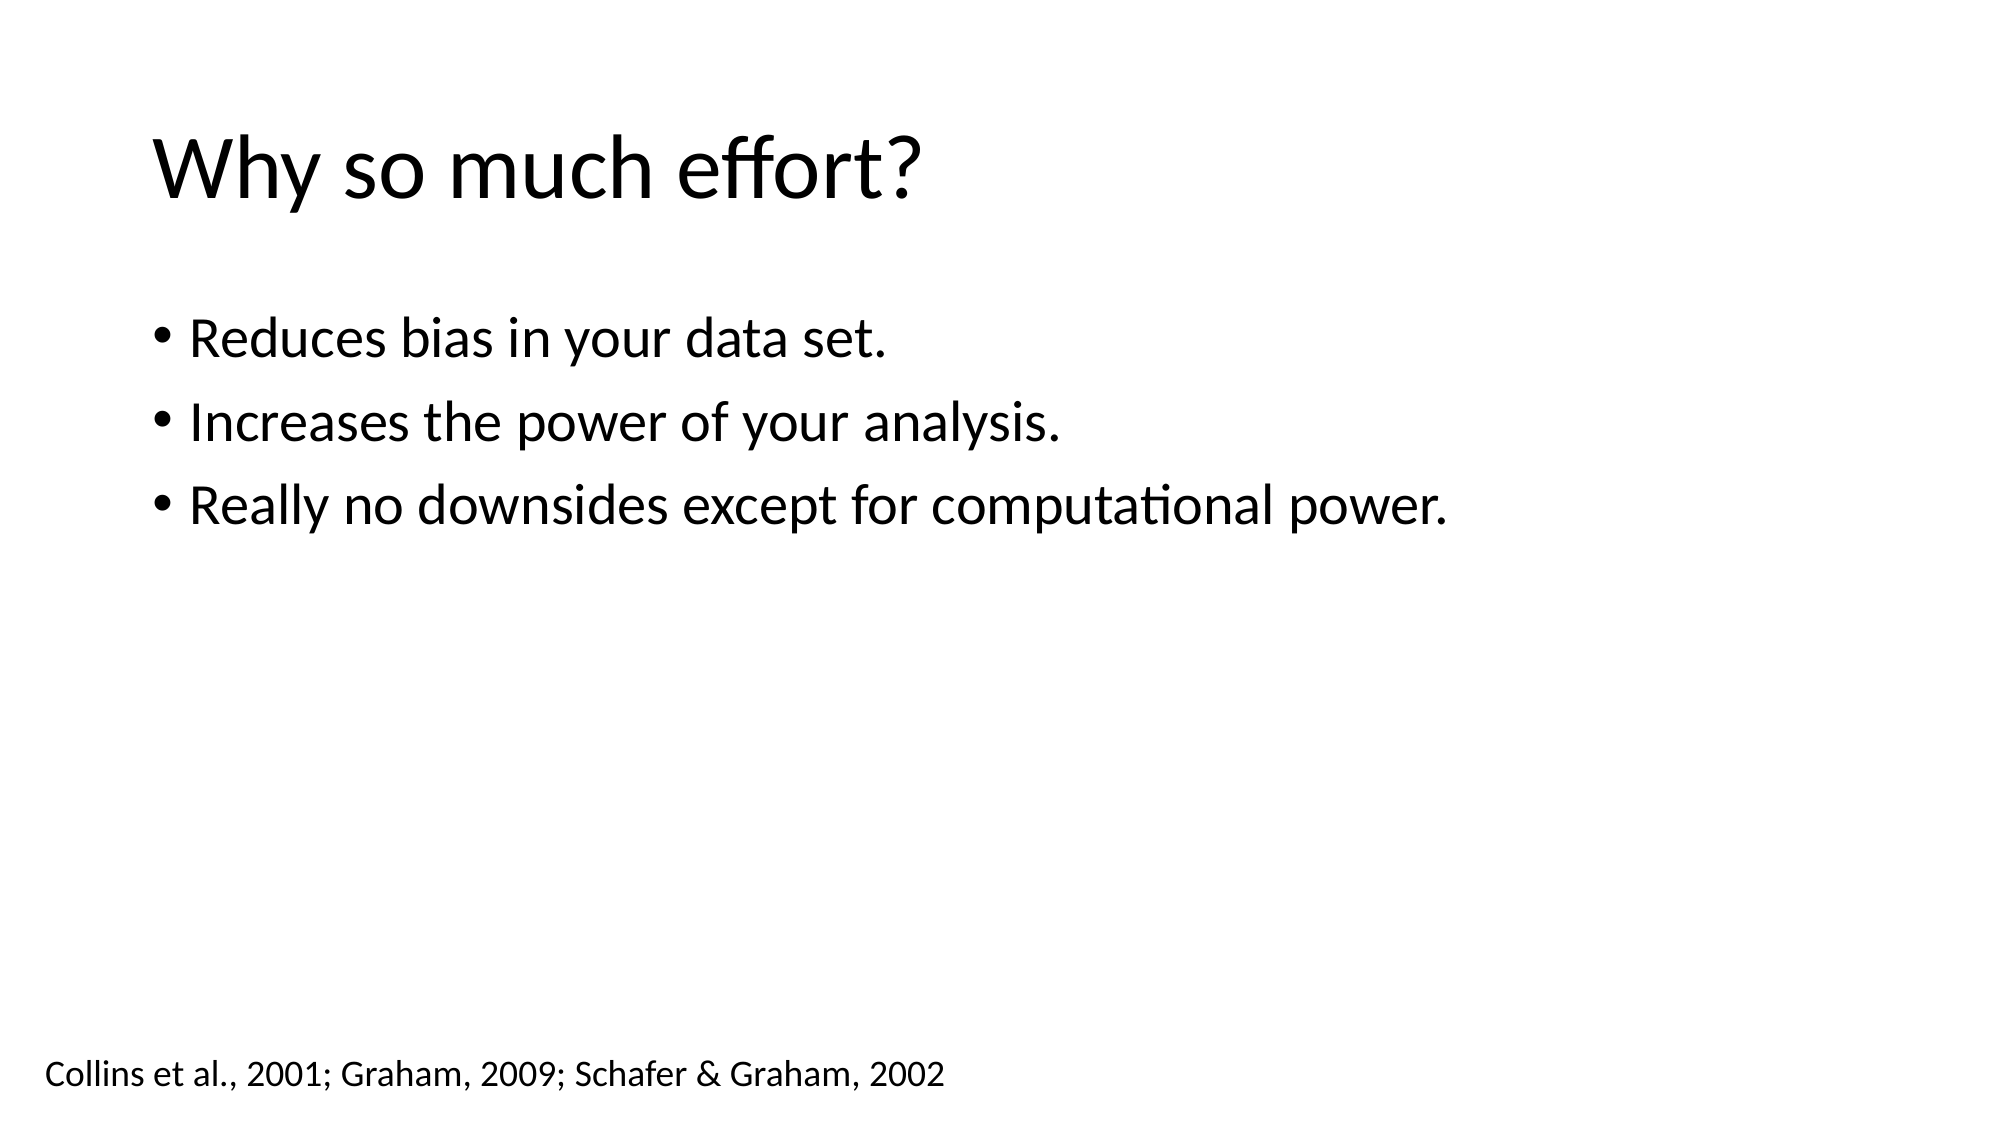

# Why so much effort?
Reduces bias in your data set.
Increases the power of your analysis.
Really no downsides except for computational power.
Collins et al., 2001; Graham, 2009; Schafer & Graham, 2002